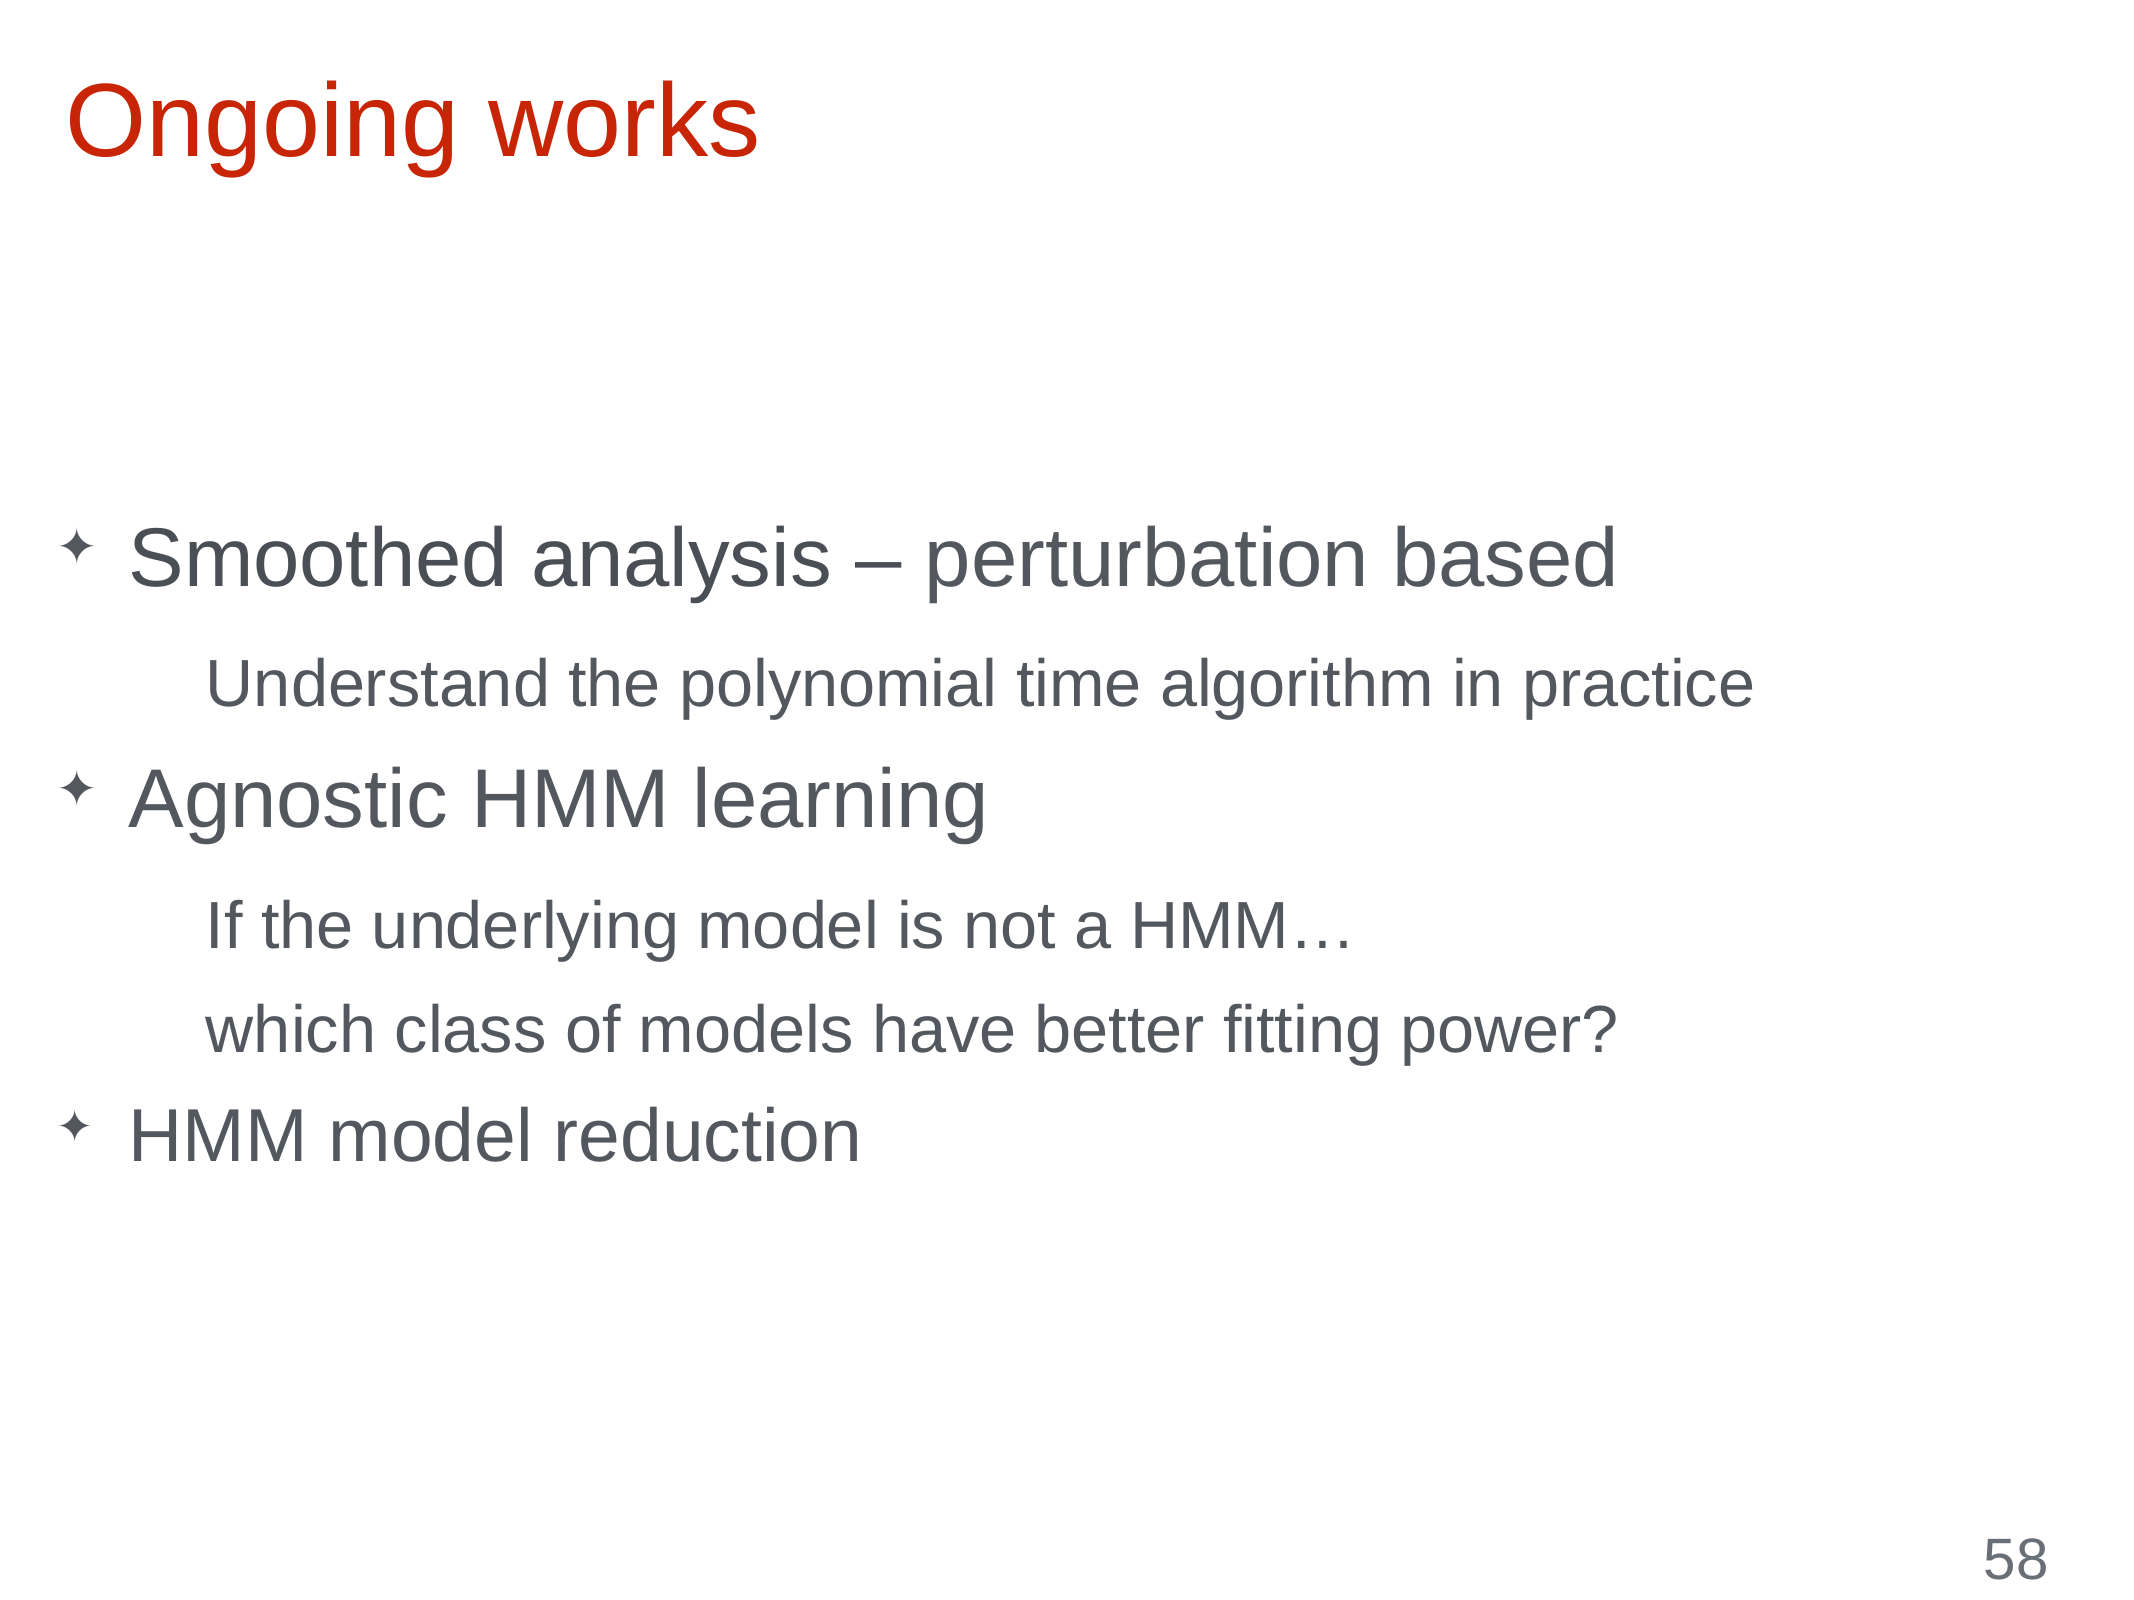

# Ongoing works

Smoothed analysis – perturbation based
	Understand the polynomial time algorithm in practice
Agnostic HMM learning
	If the underlying model is not a HMM…
	which class of models have better fitting power?
HMM model reduction